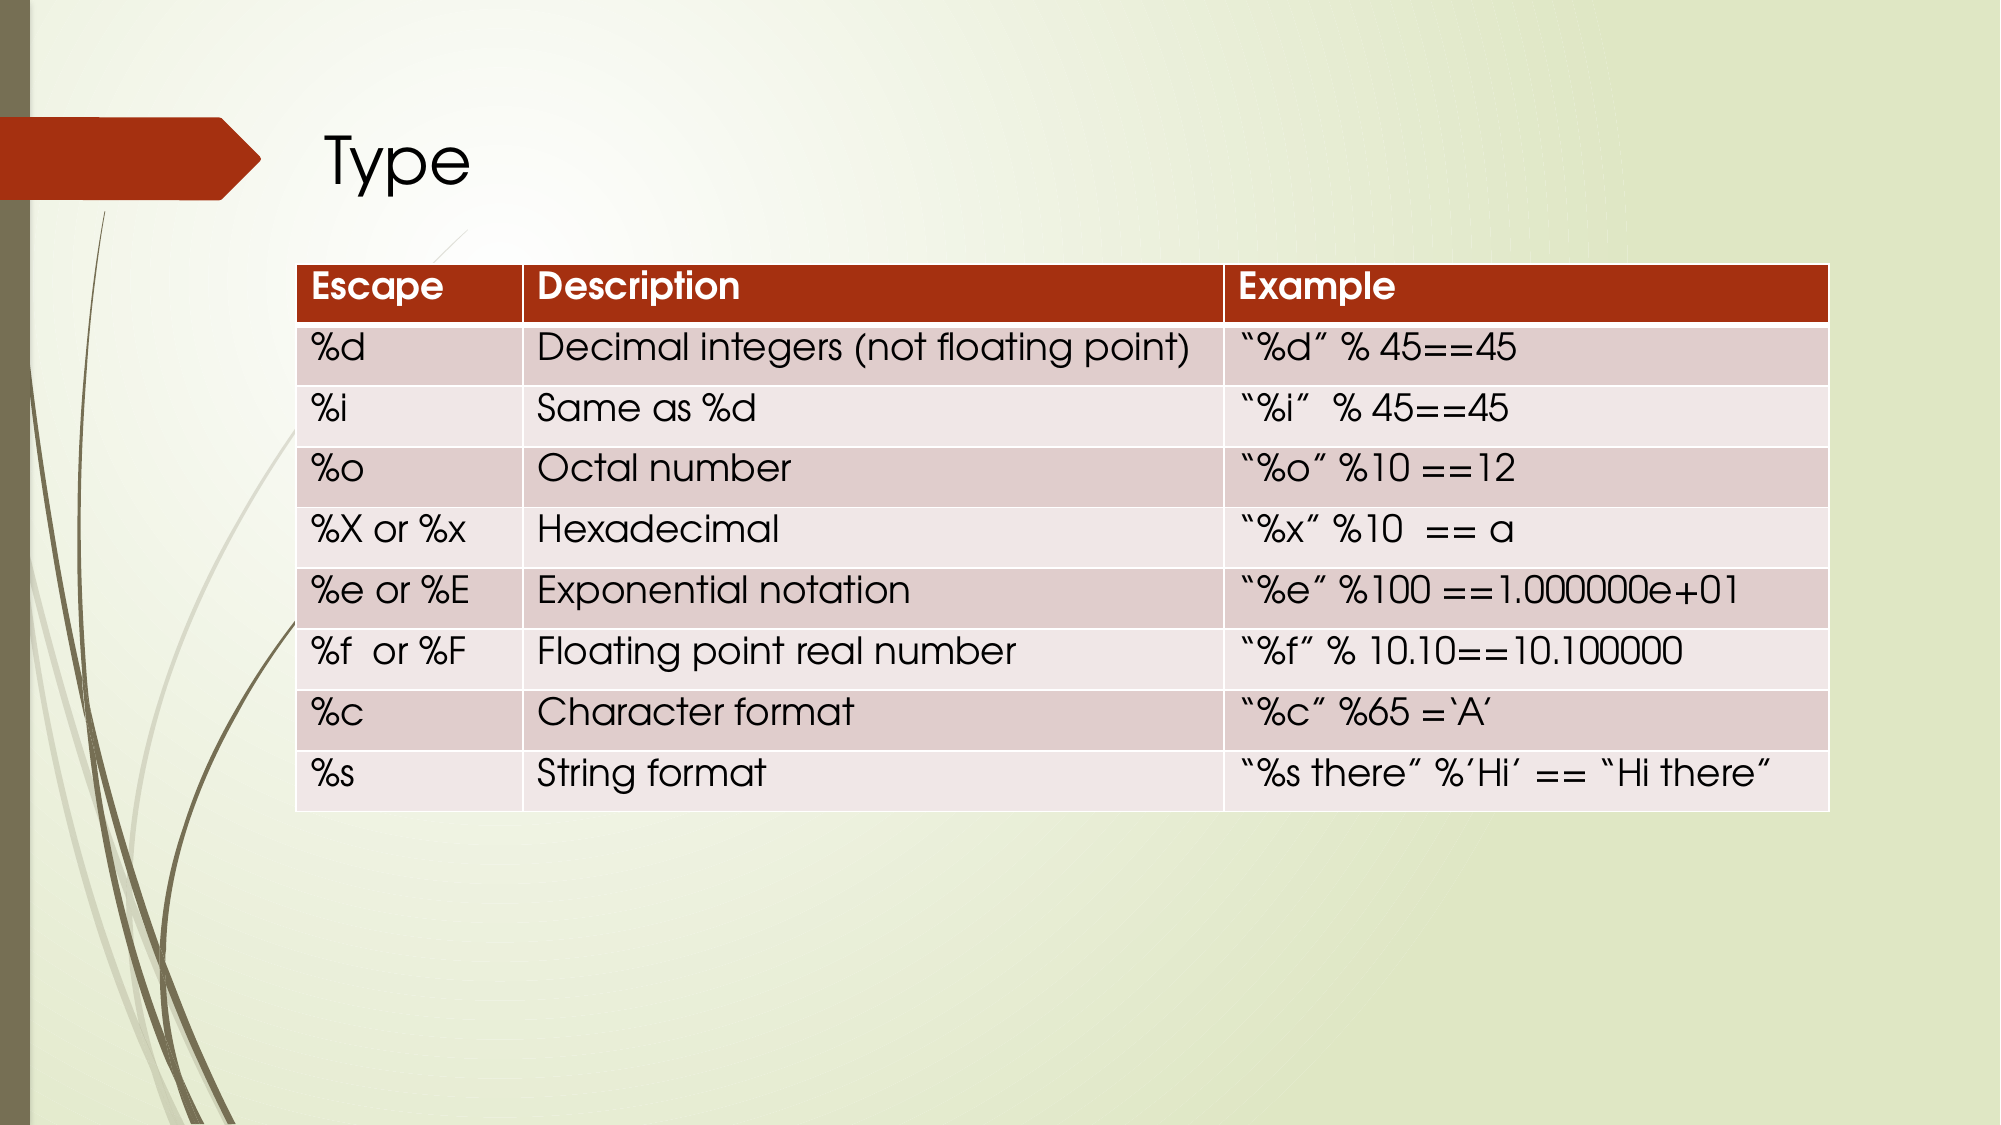

# Type
| Escape | Description | Example |
| --- | --- | --- |
| %d | Decimal integers (not floating point) | “%d” % 45==45 |
| %i | Same as %d | “%i” % 45==45 |
| %o | Octal number | “%o” %10 ==12 |
| %X or %x | Hexadecimal | “%x” %10 == a |
| %e or %E | Exponential notation | “%e” %100 ==1.000000e+01 |
| %f or %F | Floating point real number | “%f” % 10.10==10.100000 |
| %c | Character format | “%c” %65 =‘A’ |
| %s | String format | “%s there” %’Hi’ == “Hi there” |